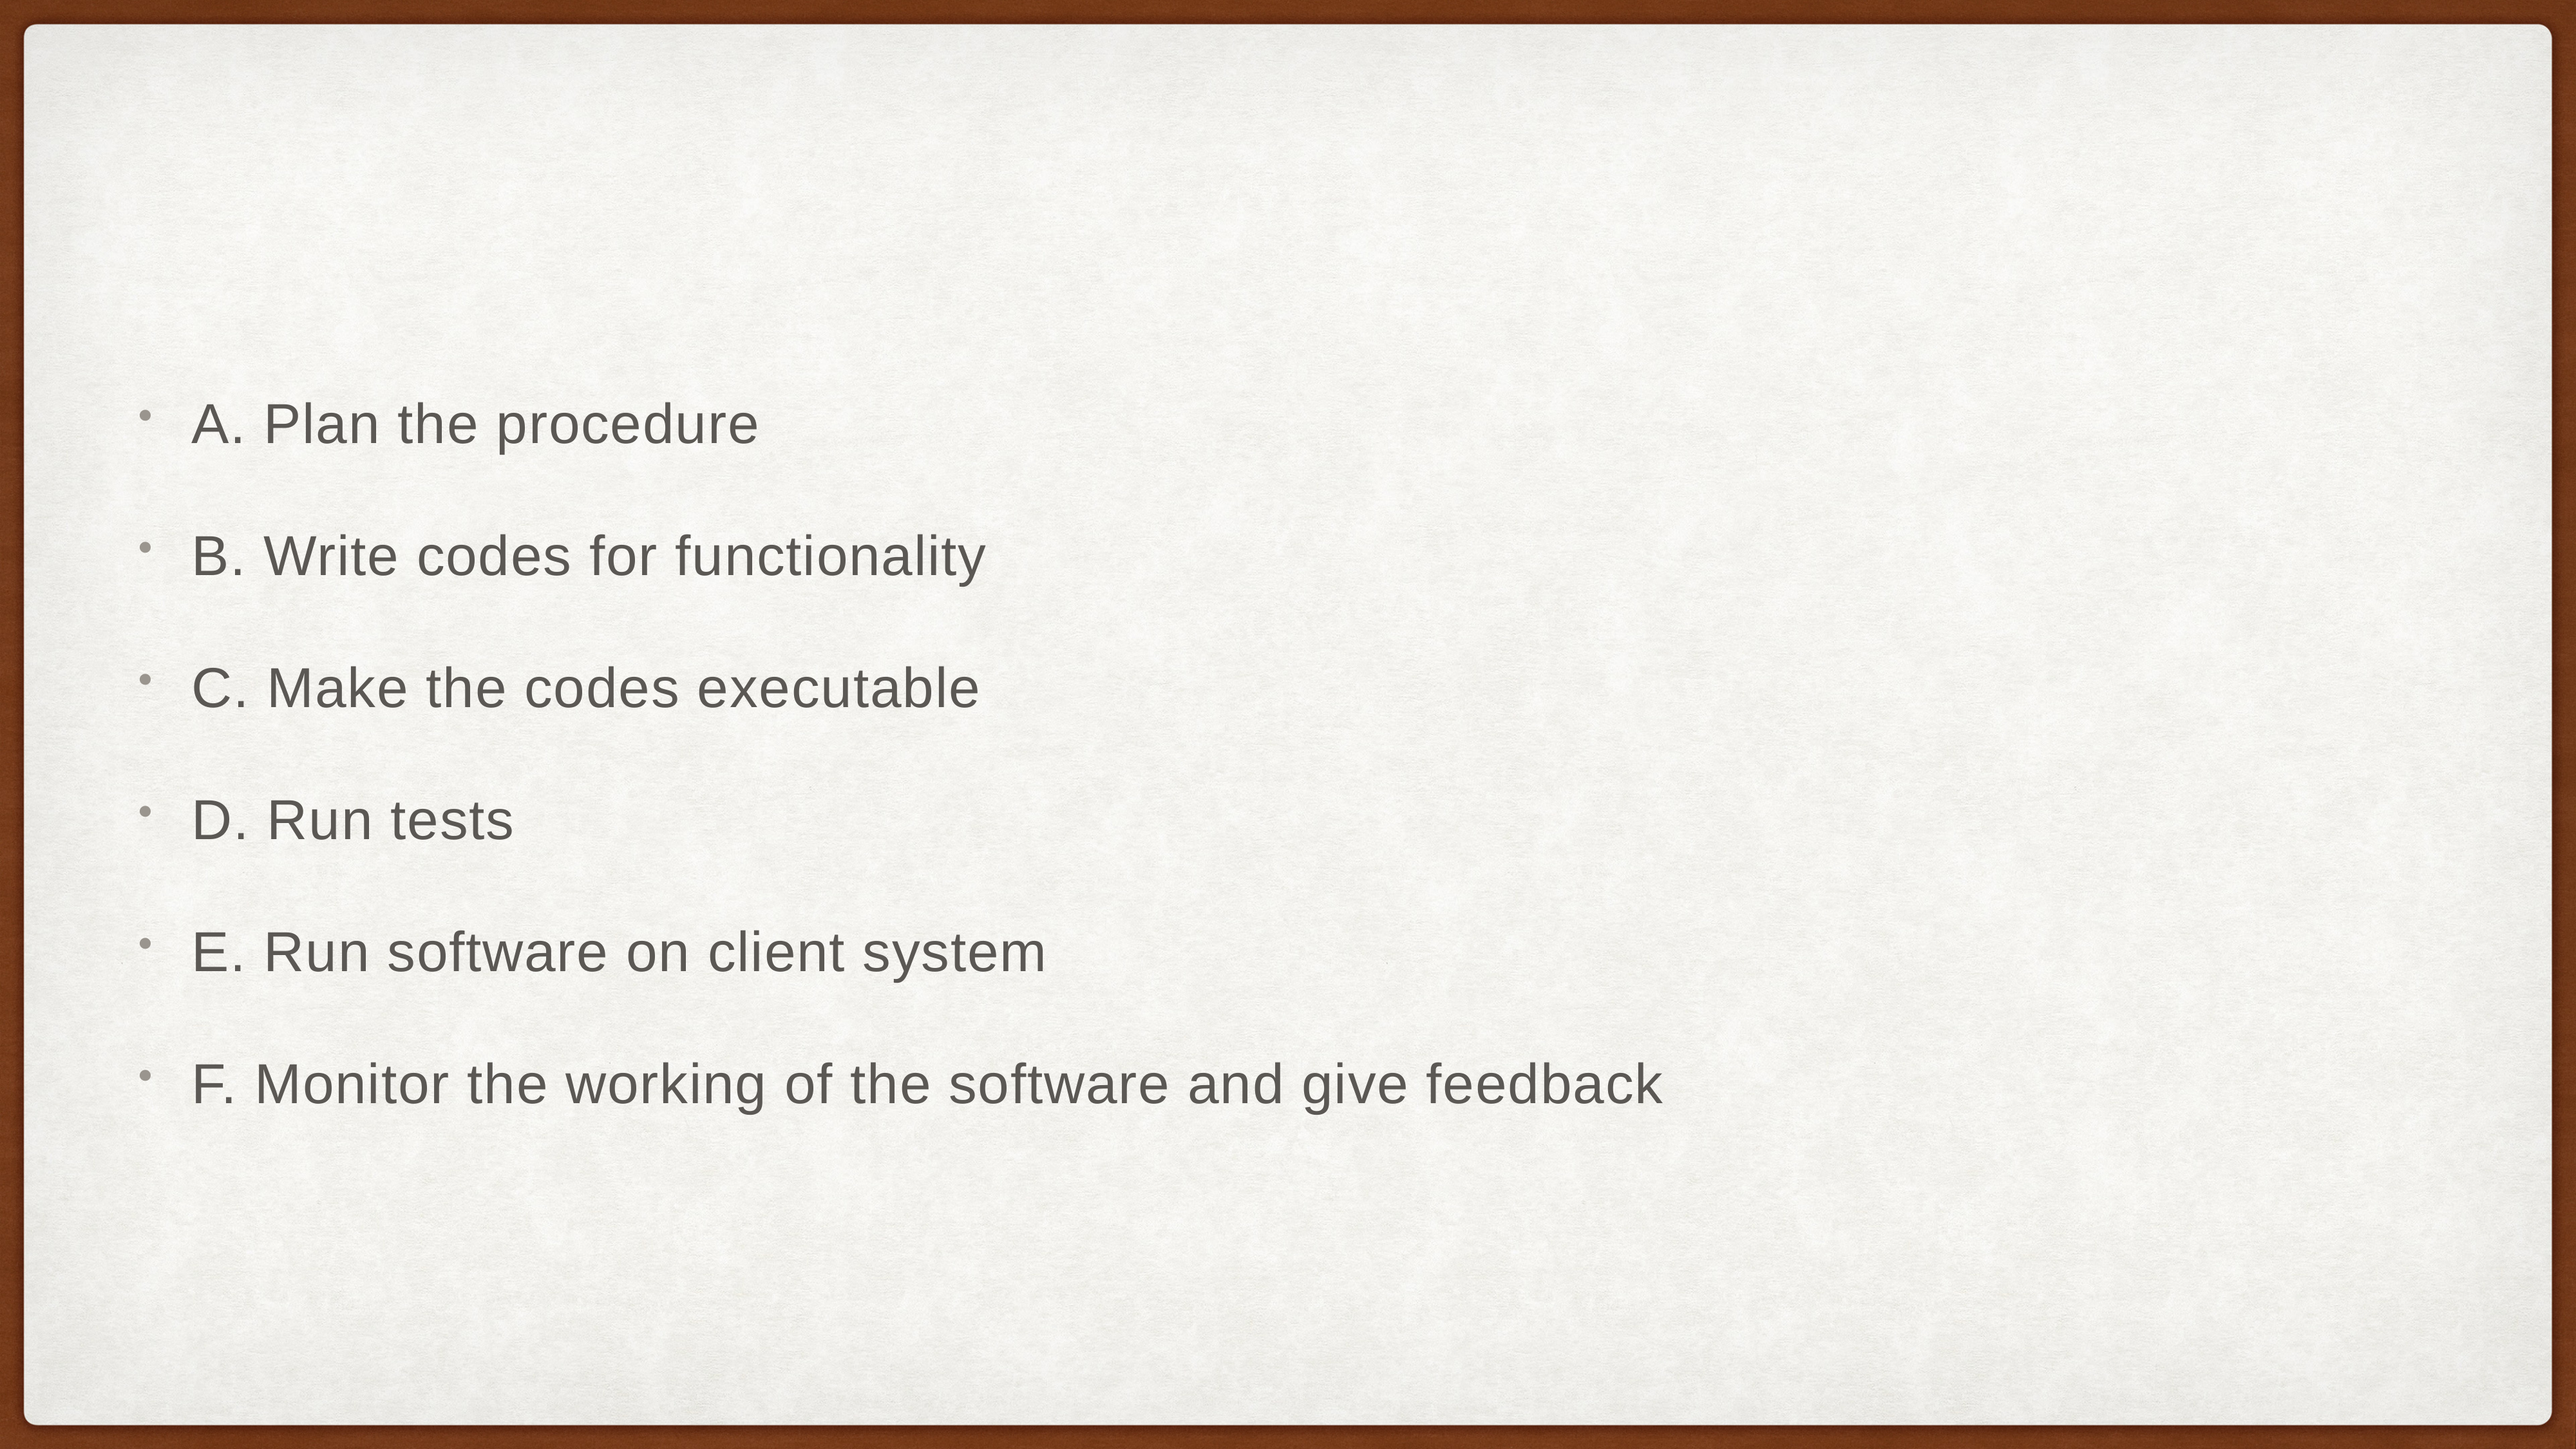

A. Plan the procedure
B. Write codes for functionality
C. Make the codes executable
D. Run tests
E. Run software on client system
F. Monitor the working of the software and give feedback